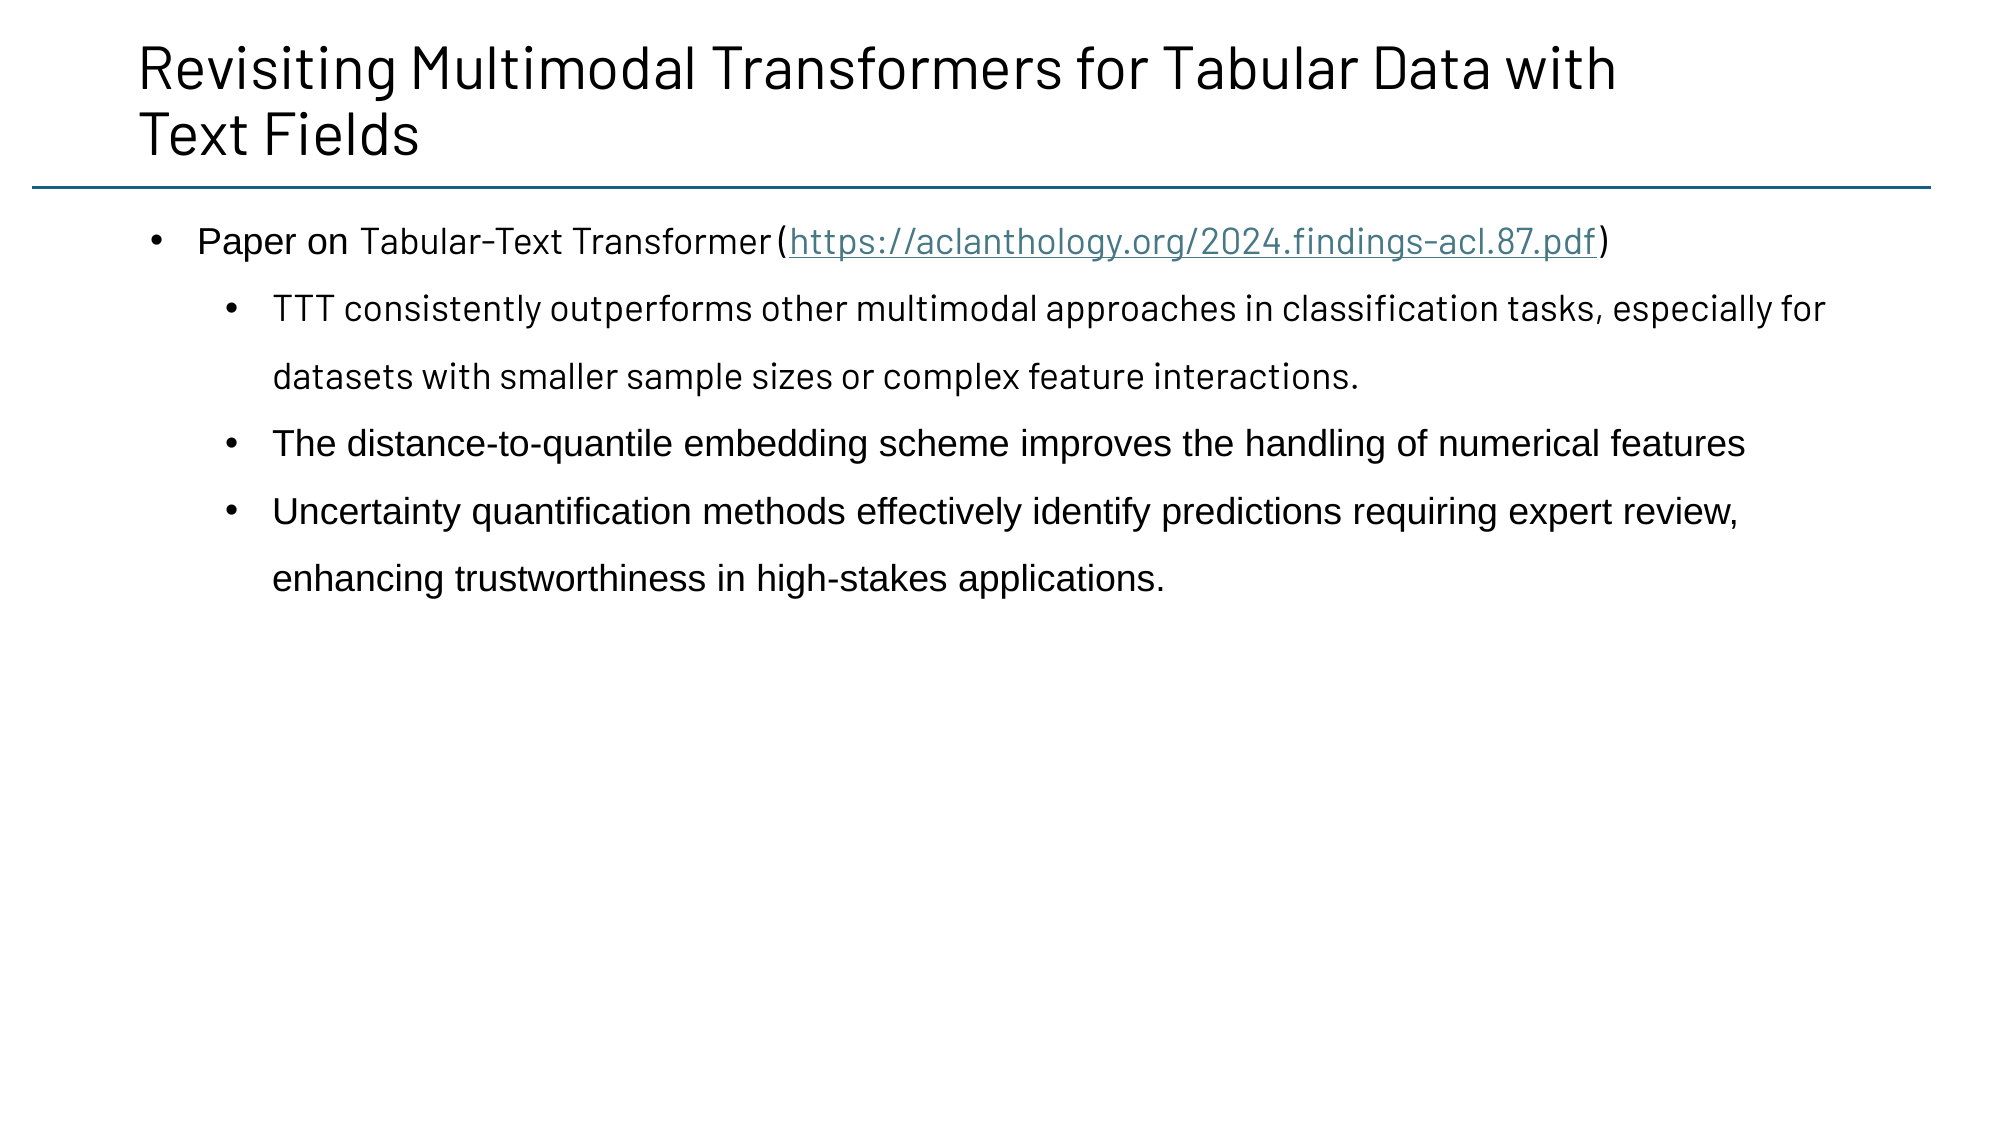

# Revisiting Multimodal Transformers for Tabular Data with Text Fields
Paper on Tabular-Text Transformer (https://aclanthology.org/2024.findings-acl.87.pdf)
TTT consistently outperforms other multimodal approaches in classification tasks, especially for datasets with smaller sample sizes or complex feature interactions.
The distance-to-quantile embedding scheme improves the handling of numerical features
Uncertainty quantification methods effectively identify predictions requiring expert review, enhancing trustworthiness in high-stakes applications.